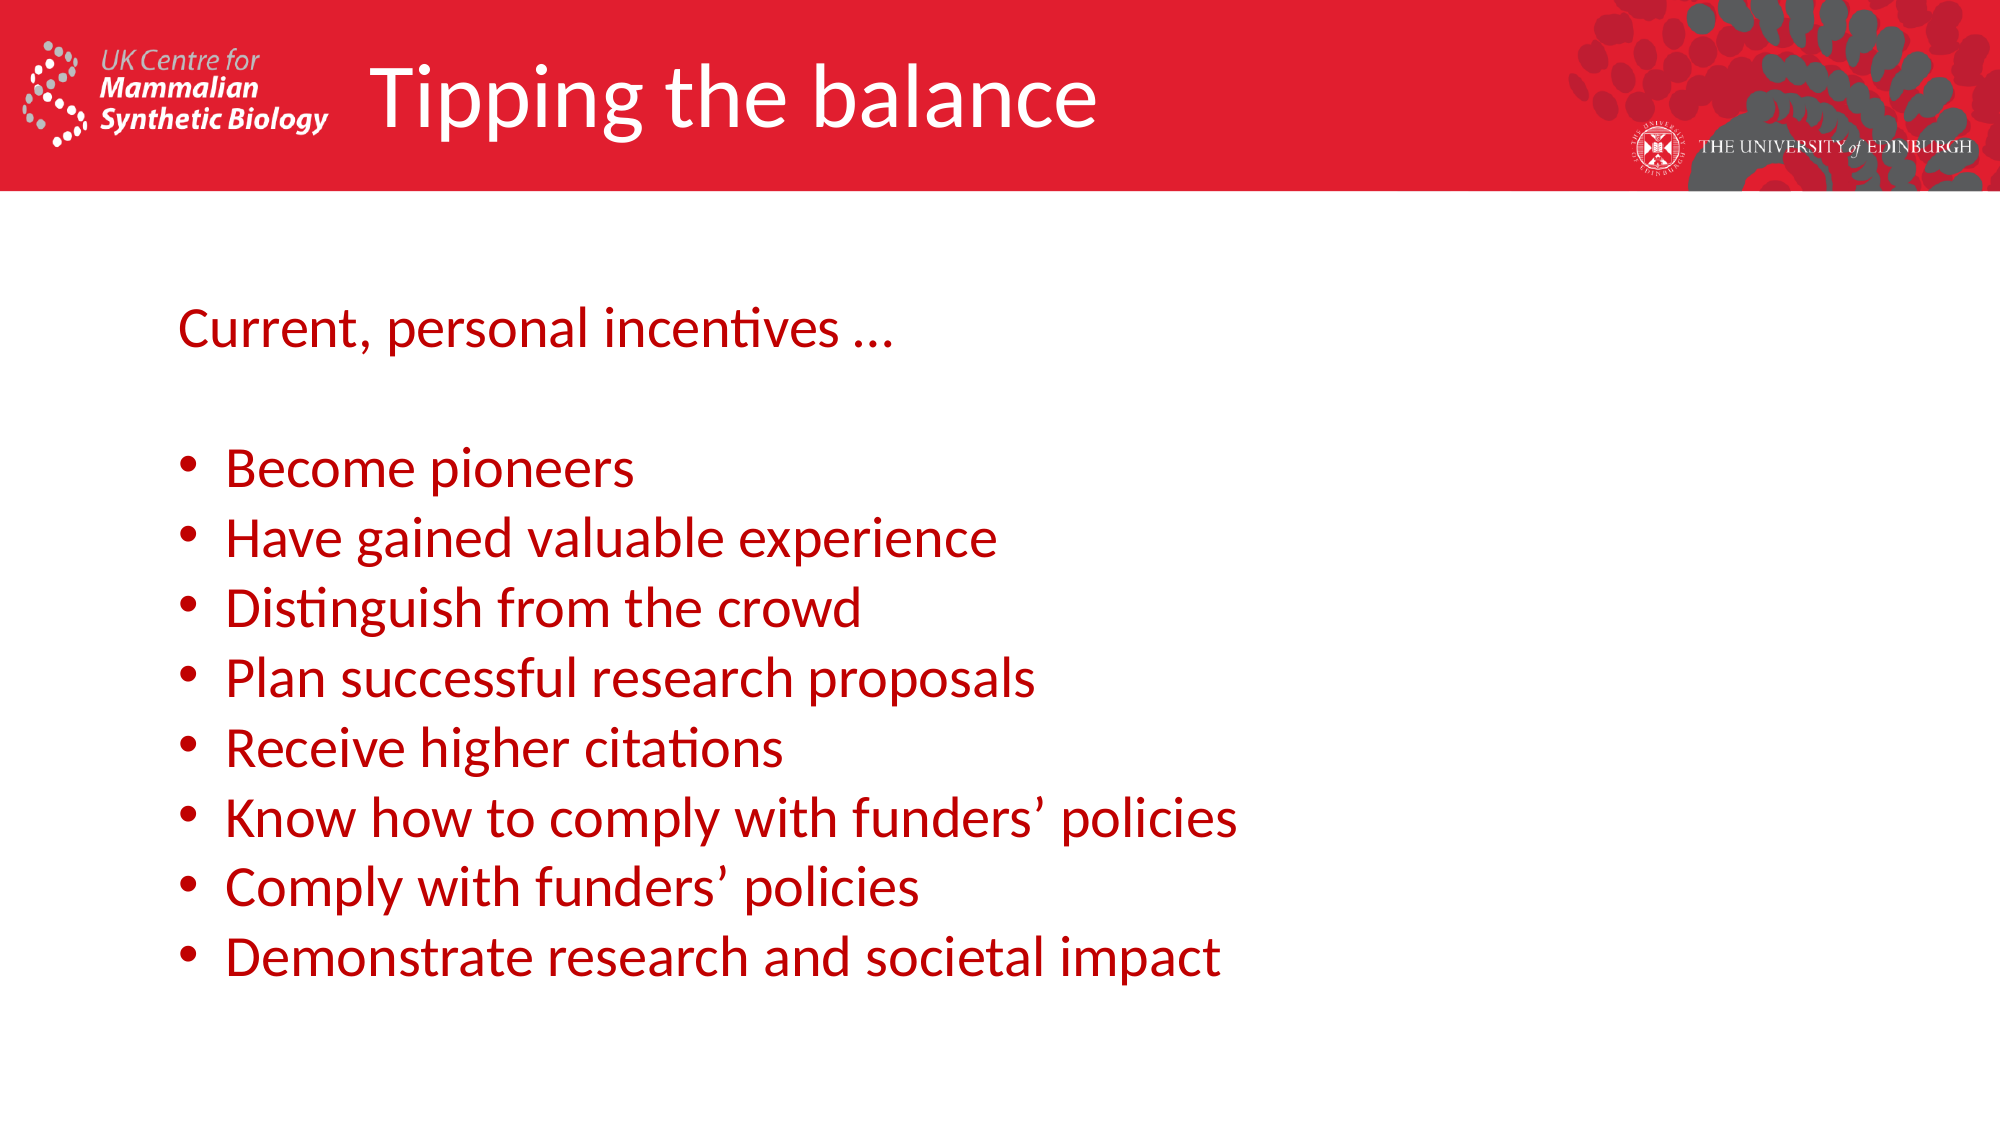

# Tipping the balance
Current, personal incentives …

Become pioneers
Have gained valuable experience
Distinguish from the crowd
Plan successful research proposals
Receive higher citations
Know how to comply with funders’ policies
Comply with funders’ policies
Demonstrate research and societal impact